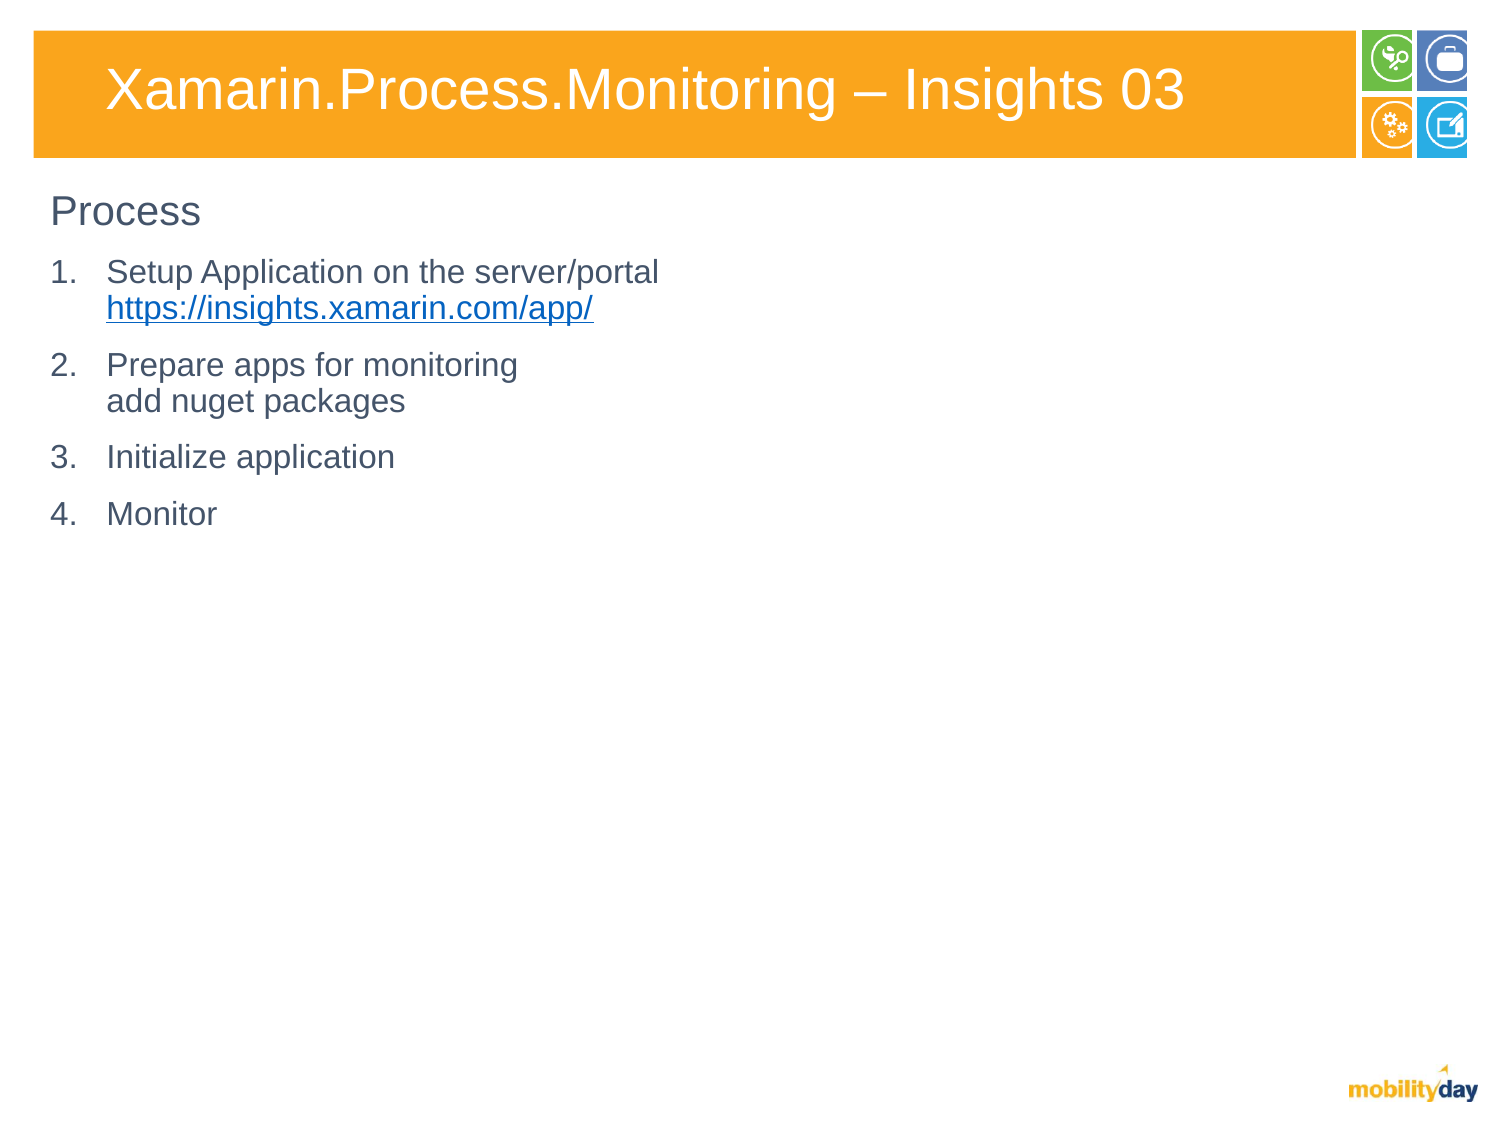

# Xamarin.Process.Monitoring – Insights 03
Process
Setup Application on the server/portal
https://insights.xamarin.com/app/
Prepare apps for monitoring
add nuget packages
Initialize application
Monitor